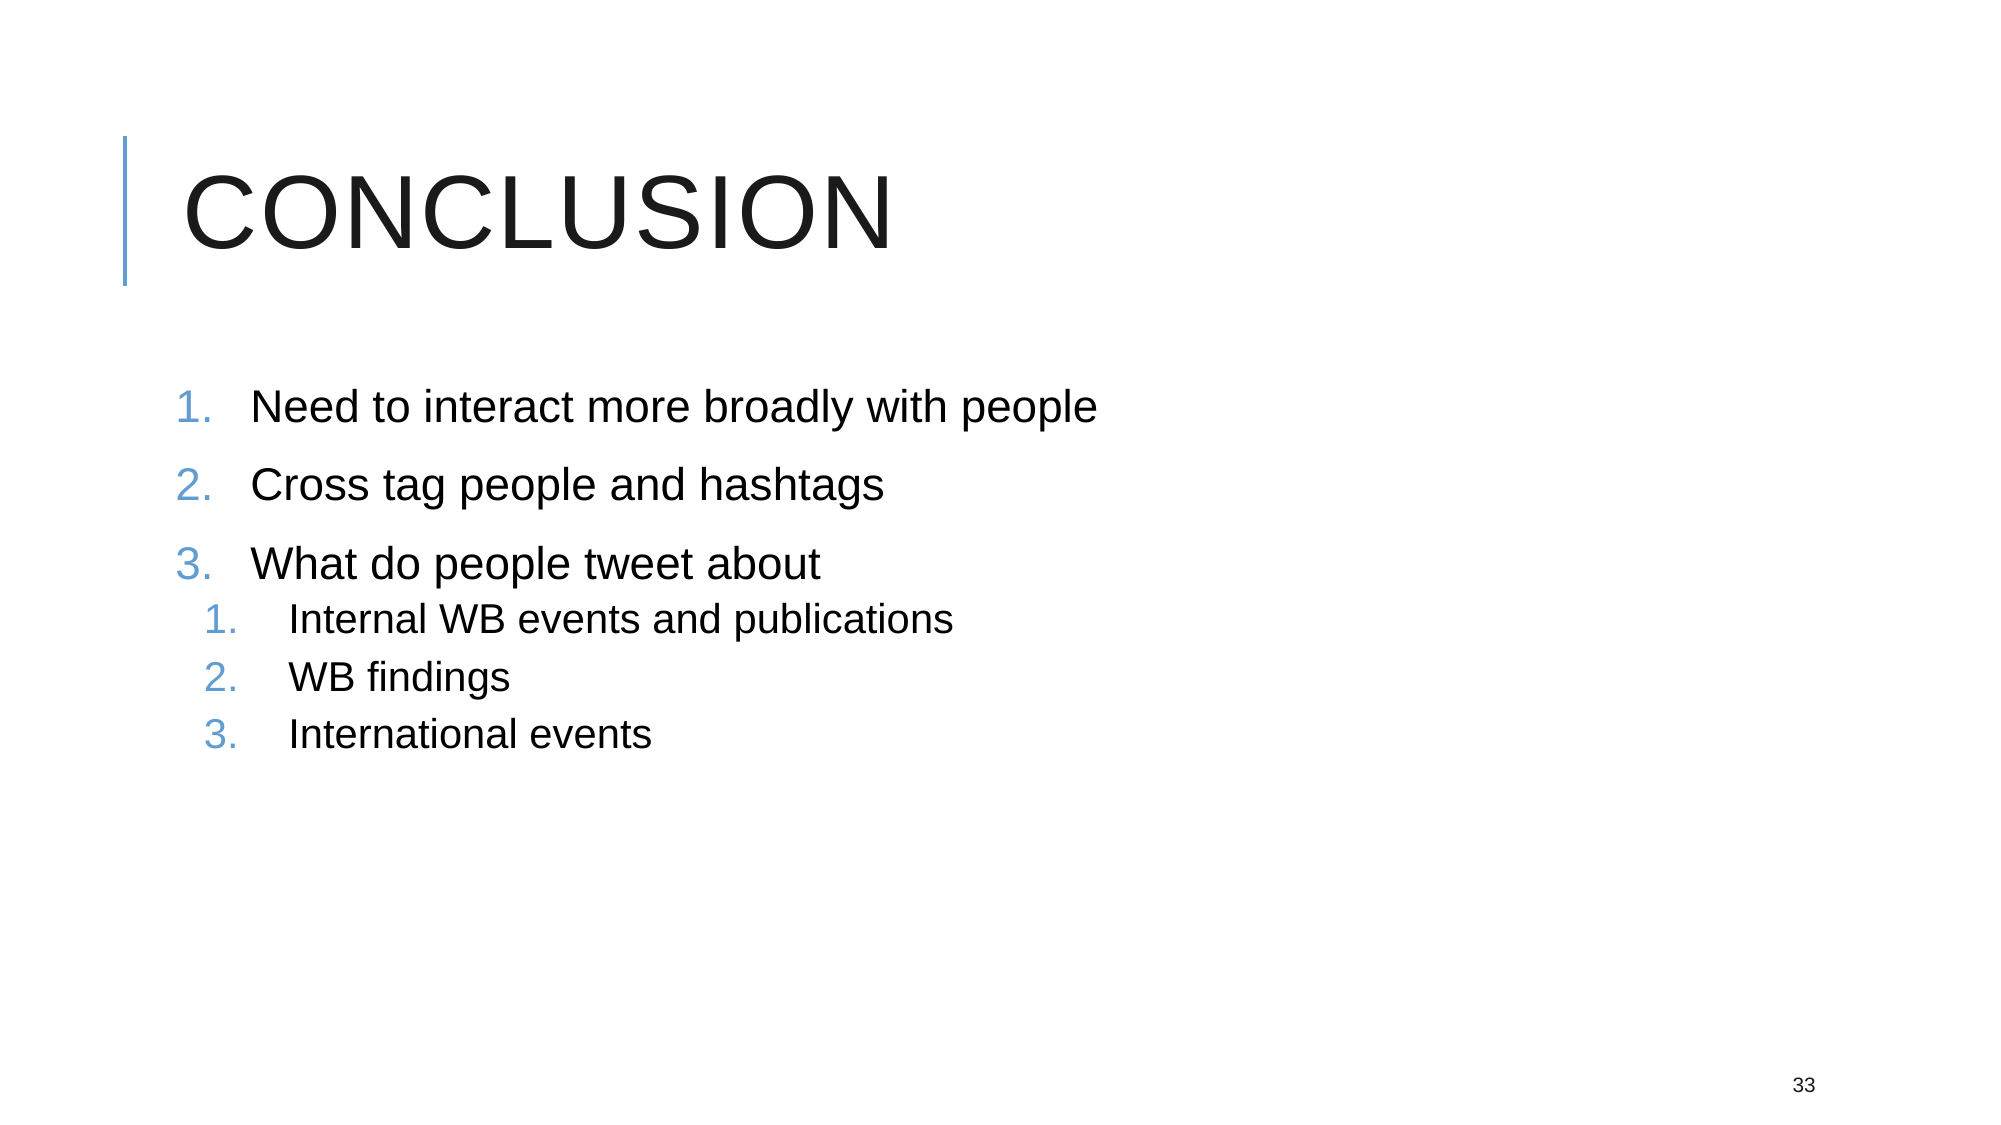

# Conclusion
Need to interact more broadly with people
Cross tag people and hashtags
What do people tweet about
Internal WB events and publications
WB findings
International events
33